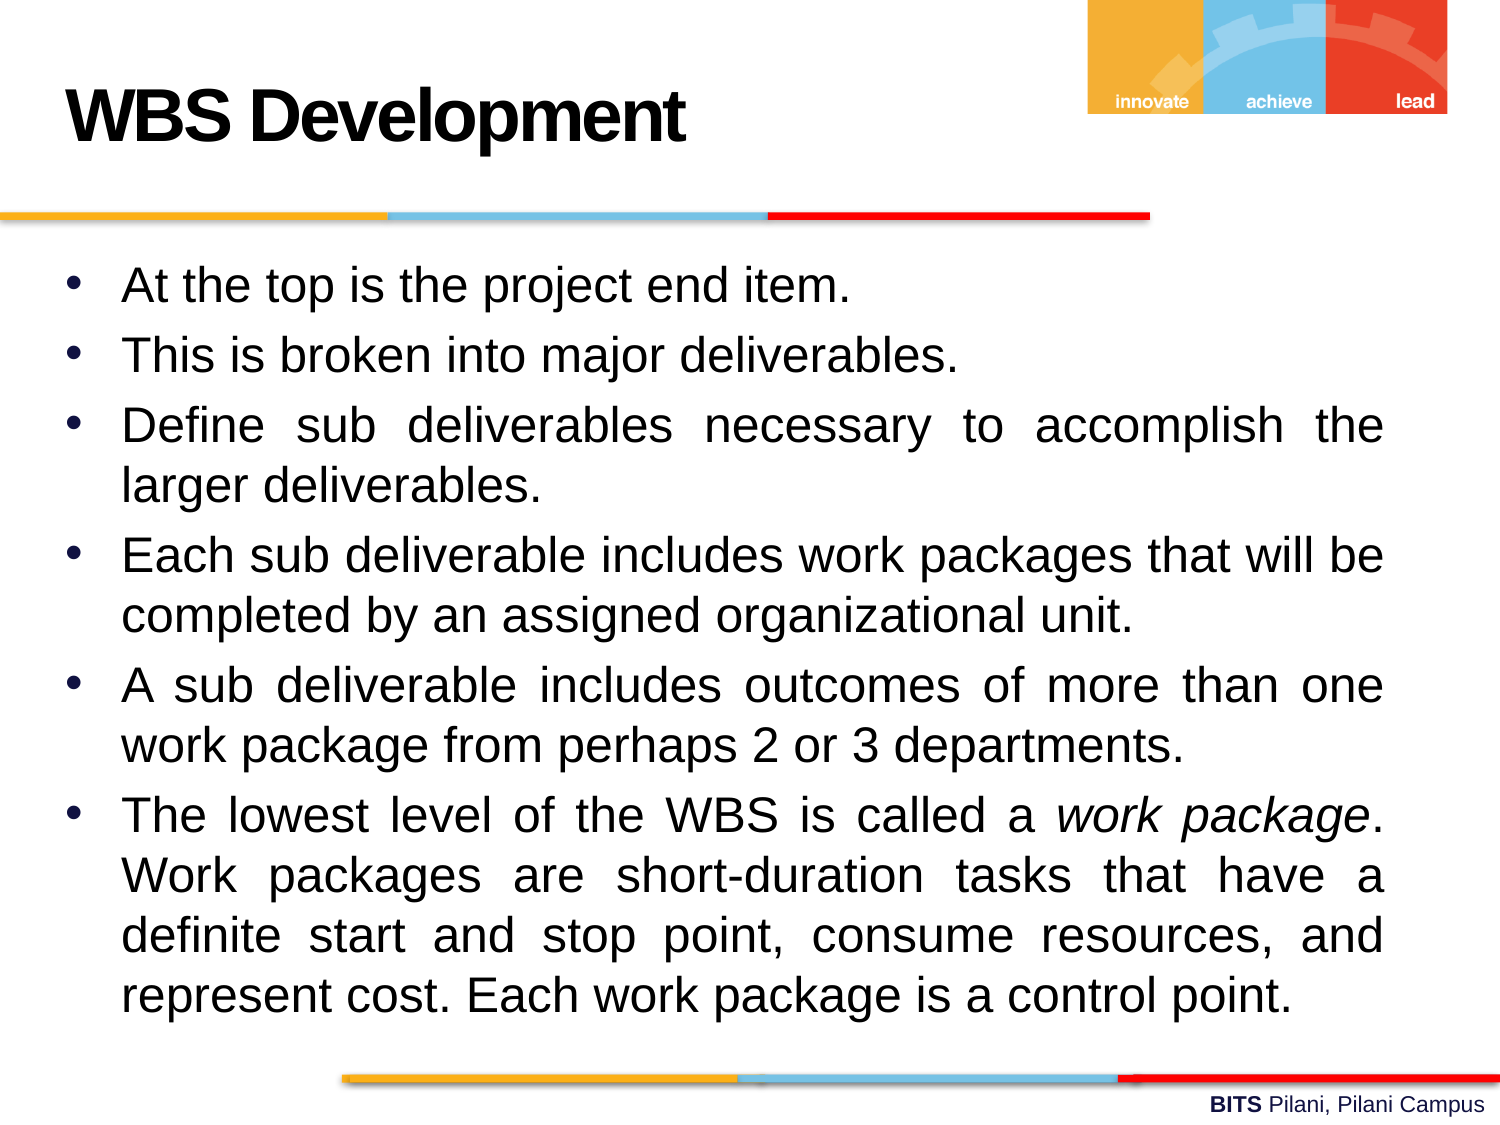

WBS Development
At the top is the project end item.
This is broken into major deliverables.
Define sub deliverables necessary to accomplish the larger deliverables.
Each sub deliverable includes work packages that will be completed by an assigned organizational unit.
A sub deliverable includes outcomes of more than one work package from perhaps 2 or 3 departments.
The lowest level of the WBS is called a work package. Work packages are short-duration tasks that have a definite start and stop point, consume resources, and represent cost. Each work package is a control point.